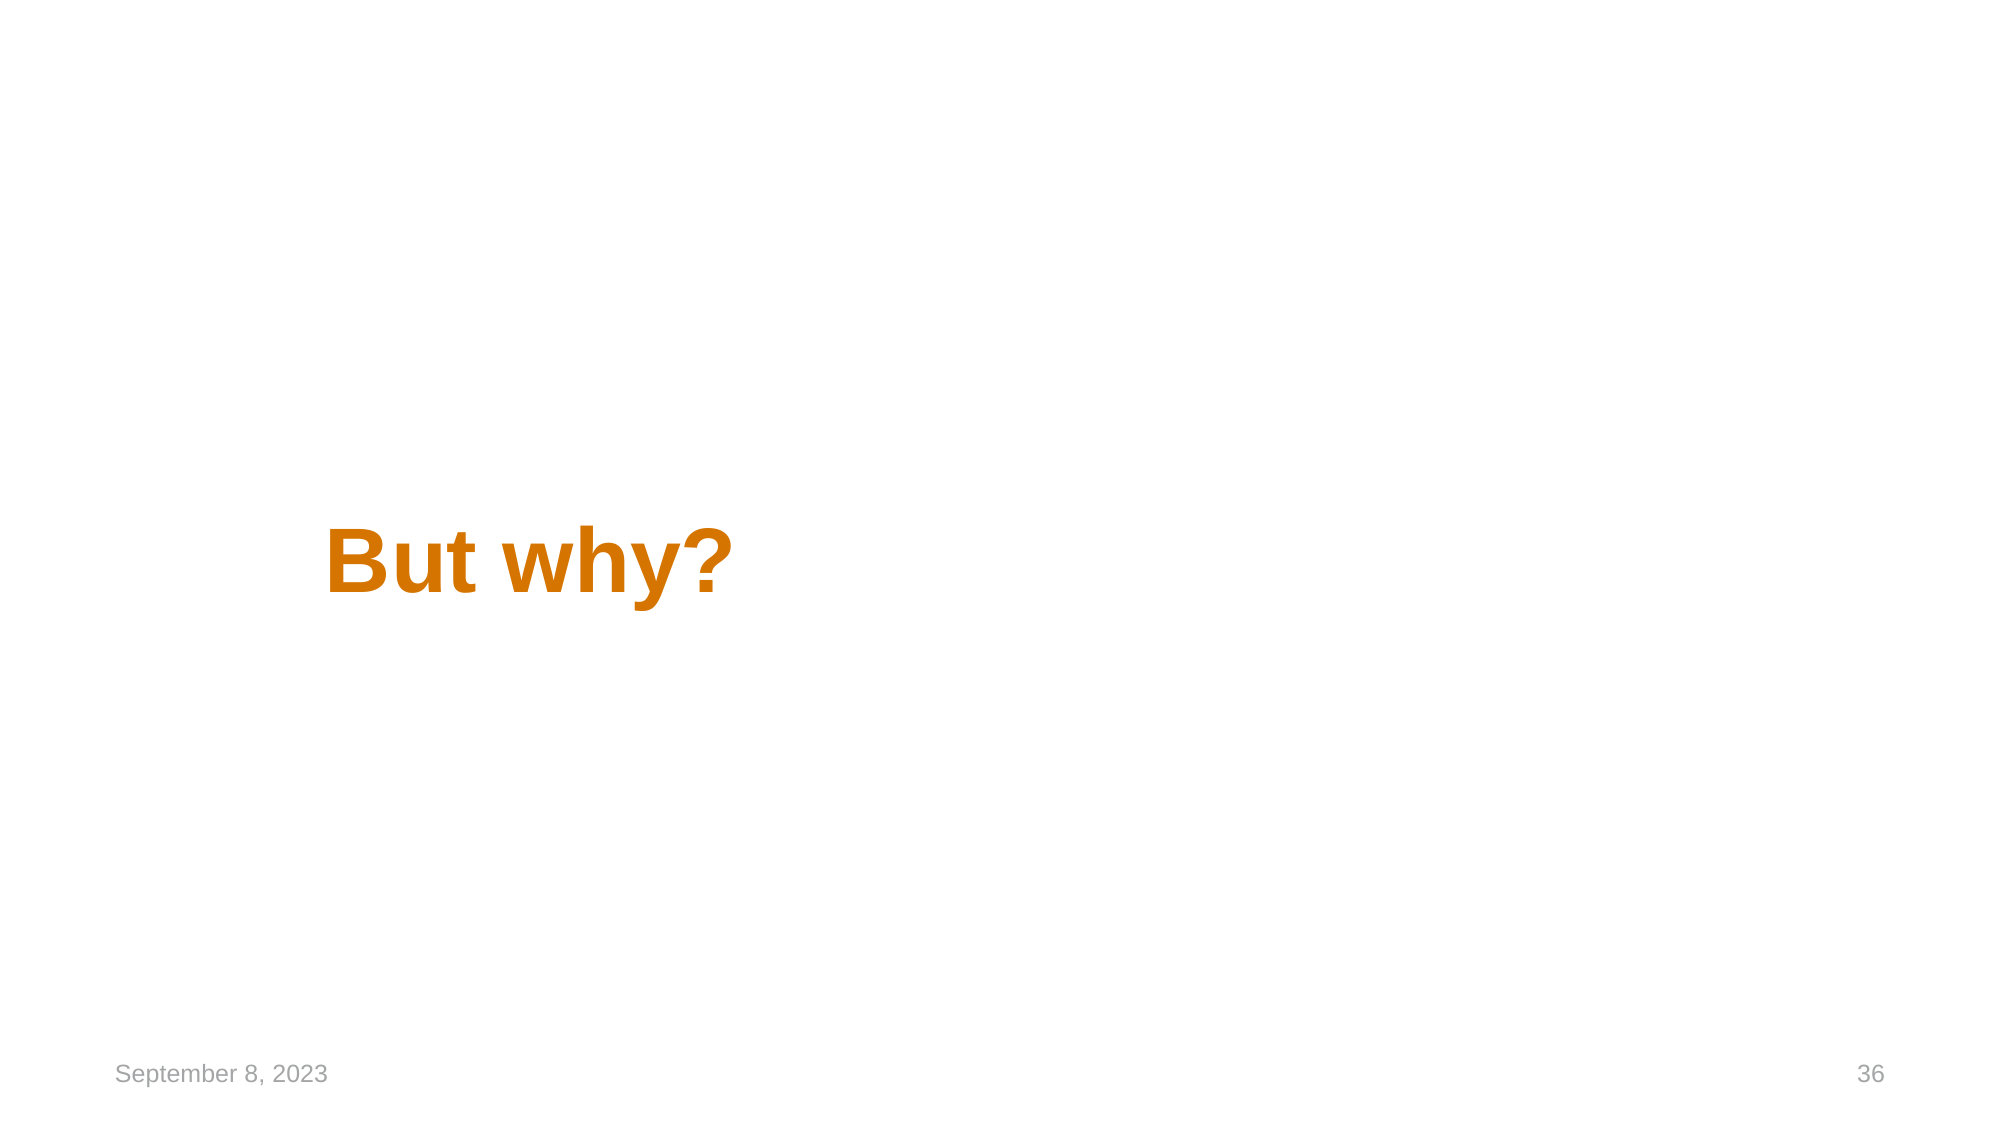

# But why?

September 8, 2023

36